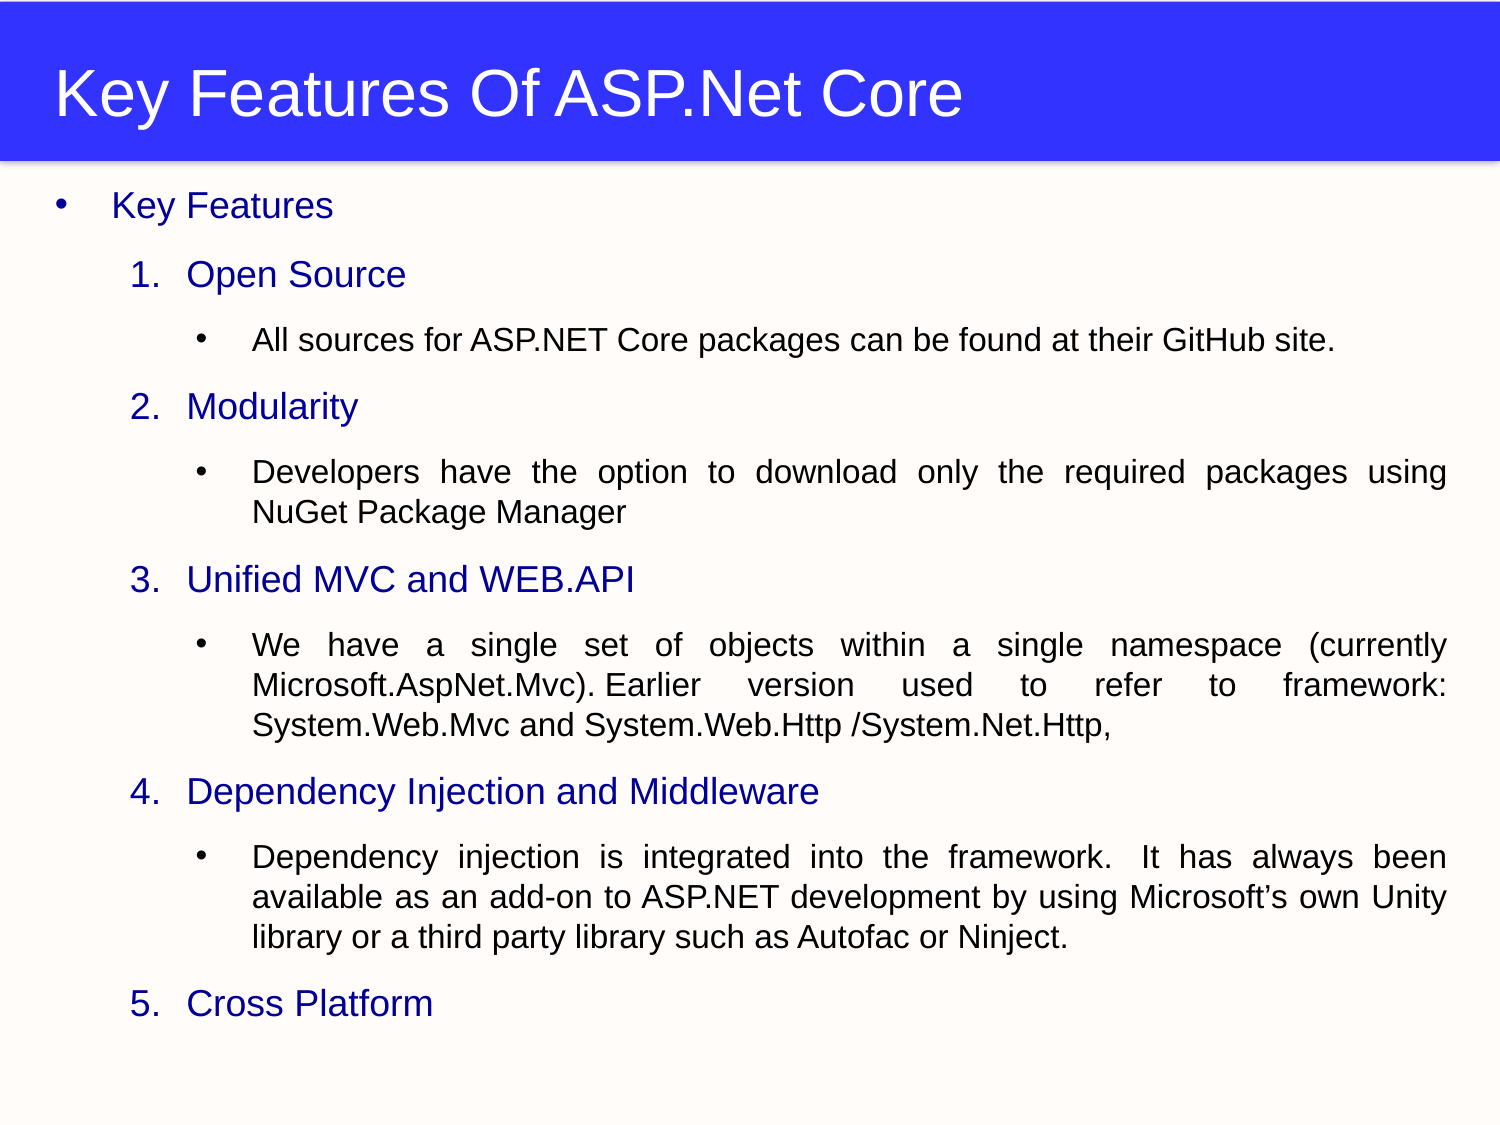

# Key Features Of ASP.Net Core
Key Features
Open Source
All sources for ASP.NET Core packages can be found at their GitHub site.
Modularity
Developers have the option to download only the required packages using NuGet Package Manager
Unified MVC and WEB.API
We have a single set of objects within a single namespace (currently Microsoft.AspNet.Mvc). Earlier version used to refer to framework: System.Web.Mvc and System.Web.Http /System.Net.Http,
Dependency Injection and Middleware
Dependency injection is integrated into the framework.  It has always been available as an add-on to ASP.NET development by using Microsoft’s own Unity library or a third party library such as Autofac or Ninject.
Cross Platform